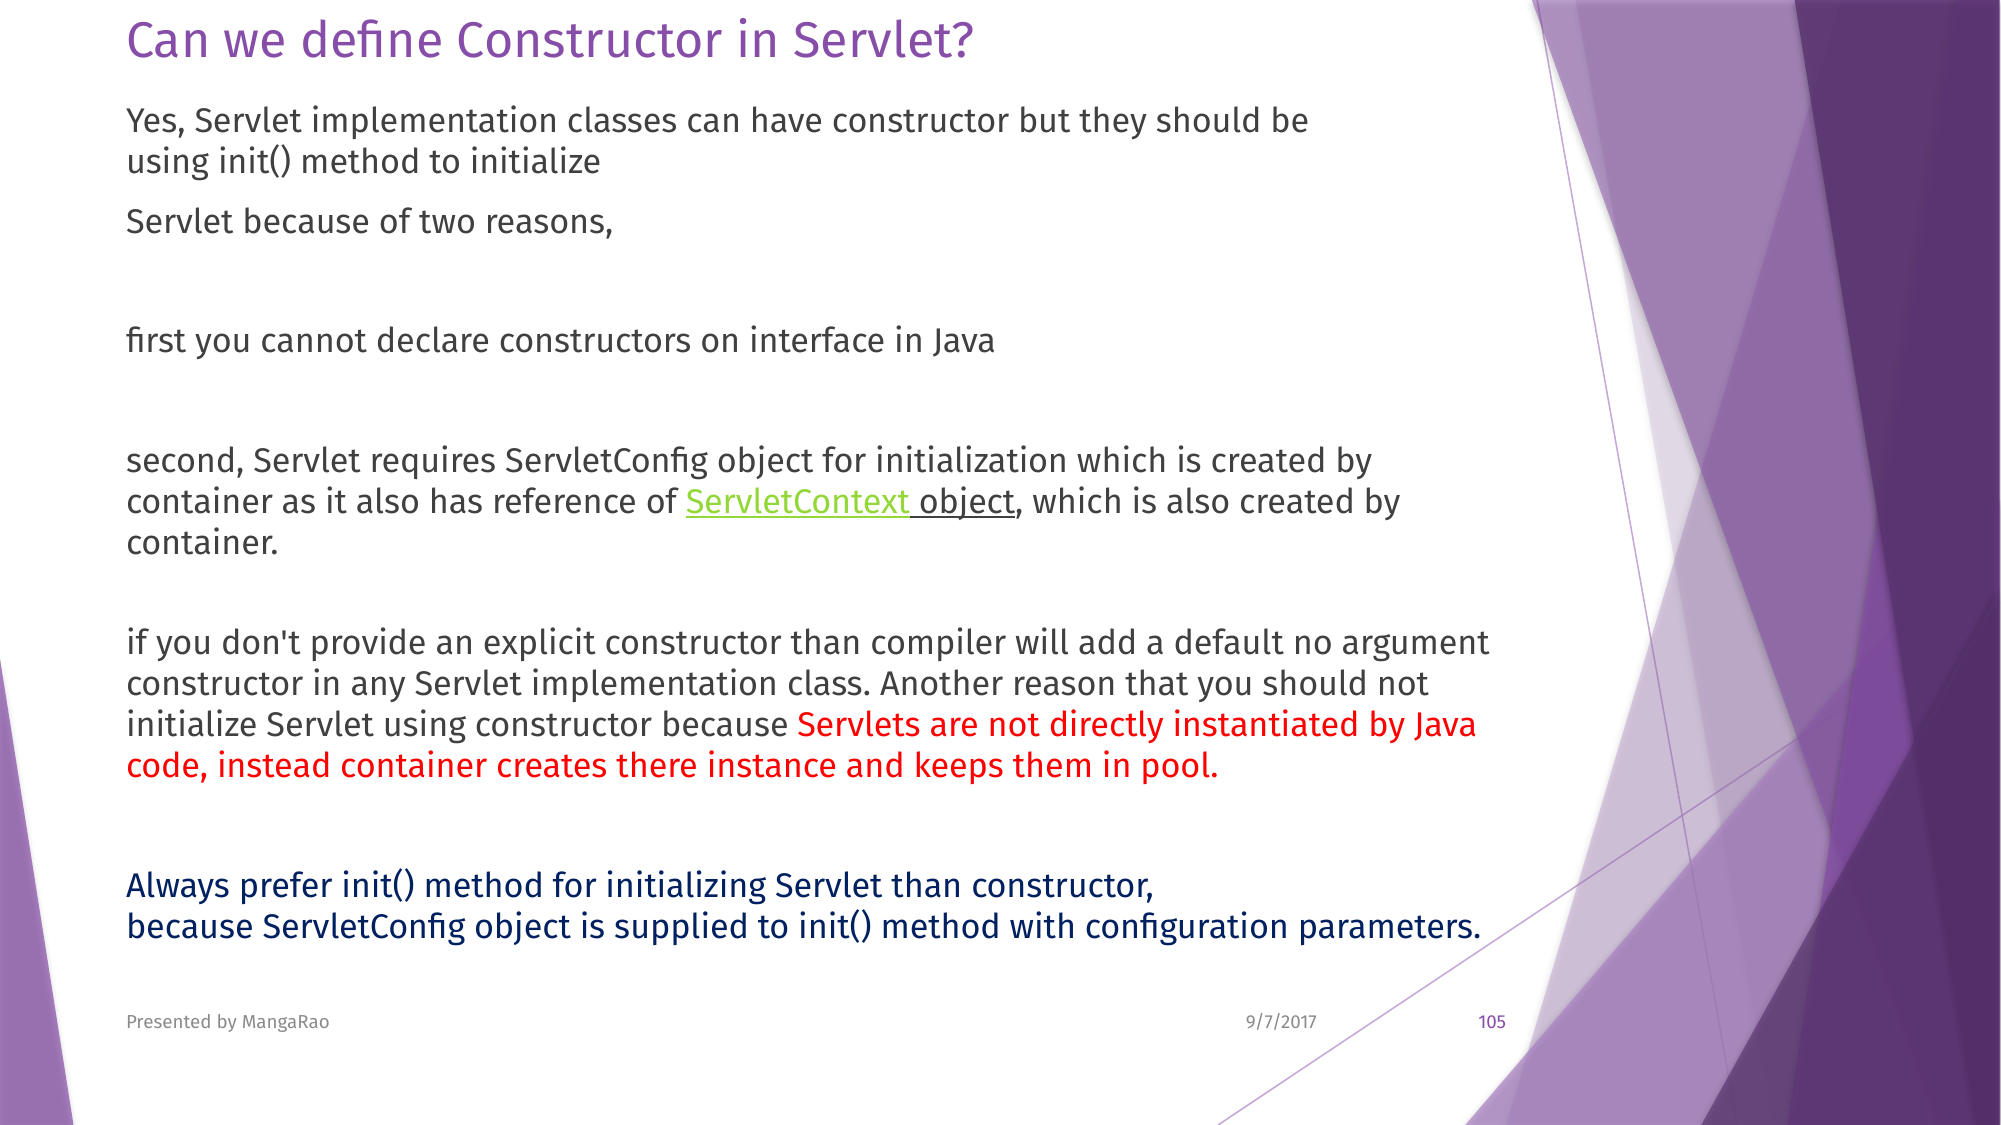

# Can we define Constructor in Servlet?
Yes, Servlet implementation classes can have constructor but they should be using init() method to initialize
Servlet because of two reasons,

first you cannot declare constructors on interface in Java

second, Servlet requires ServletConfig object for initialization which is created by container as it also has reference of ServletContext object, which is also created by container.
if you don't provide an explicit constructor than compiler will add a default no argument constructor in any Servlet implementation class. Another reason that you should not initialize Servlet using constructor because Servlets are not directly instantiated by Java code, instead container creates there instance and keeps them in pool.

Always prefer init() method for initializing Servlet than constructor, because ServletConfig object is supplied to init() method with configuration parameters.
Presented by MangaRao
9/7/2017
105